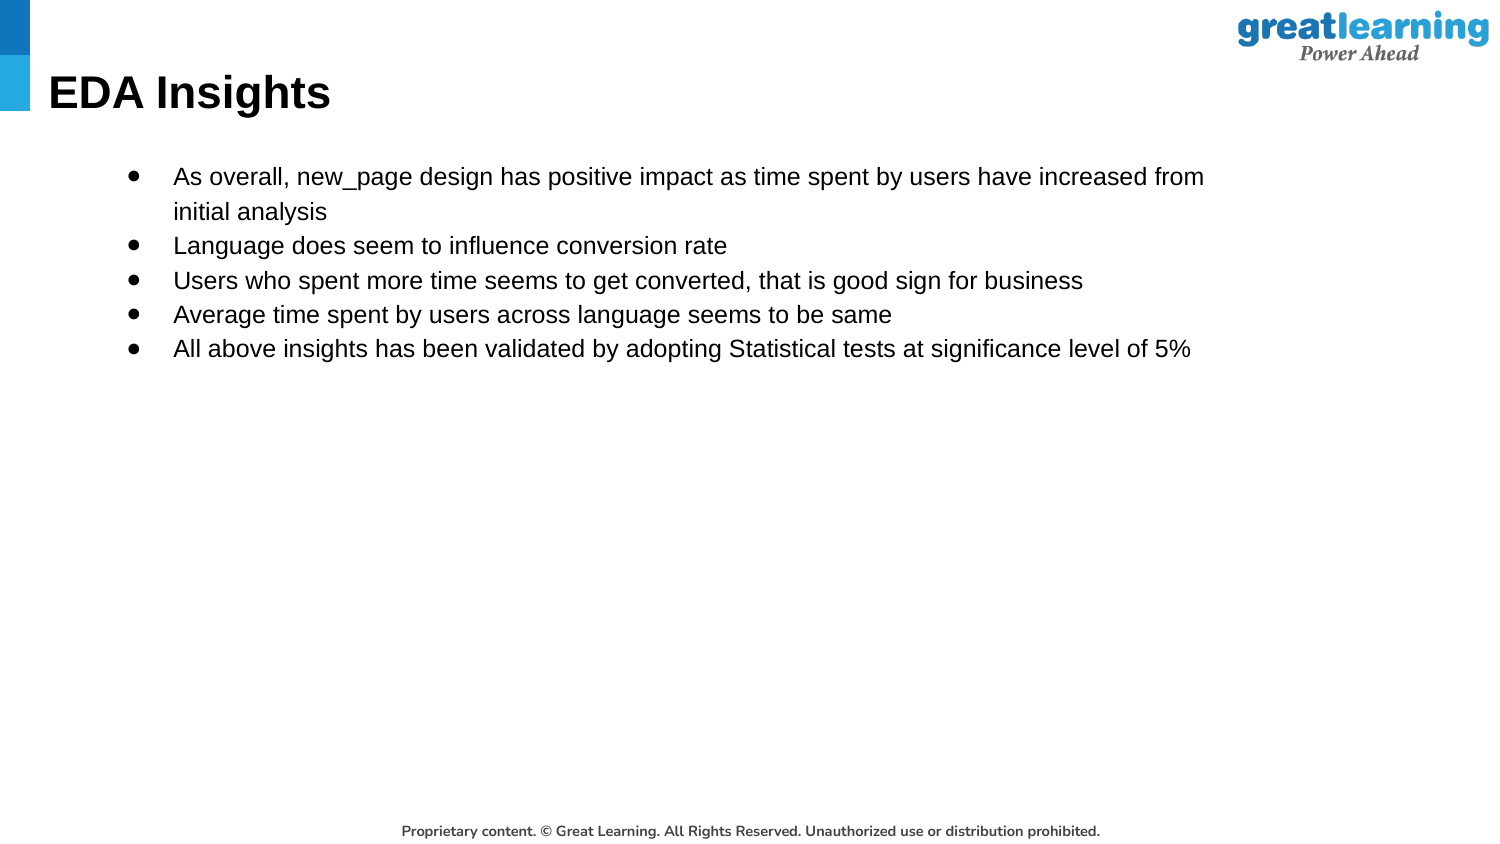

# EDA Insights
As overall, new_page design has positive impact as time spent by users have increased from initial analysis
Language does seem to influence conversion rate
Users who spent more time seems to get converted, that is good sign for business
Average time spent by users across language seems to be same
All above insights has been validated by adopting Statistical tests at significance level of 5%